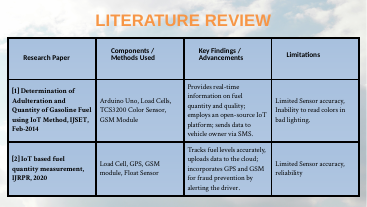

# LITERATURE REVIEW
| Research Paper | Components / Methods Used | Key Findings / Advancements | Limitations |
| --- | --- | --- | --- |
| [1] Determination of Adulteration and Quantity of Gasoline Fuel using IoT Method, IJSET, Feb-2014 | Arduino Uno, Load Cells, TCS3200 Color Sensor, GSM Module | Provides real-time information on fuel quantity and quality; employs an open-source IoT platform; sends data to vehicle owner via SMS. | Limited Sensor accuracy, Inability to read colors in bad lighting. |
| [2] IoT based fuel quantity measurement, IJRPR, 2020 | Load Cell, GPS, GSM module, Float Sensor | Tracks fuel levels accurately, uploads data to the cloud; incorporates GPS and GSM for fraud prevention by alerting the driver. | Limited Sensor accuracy, reliability |